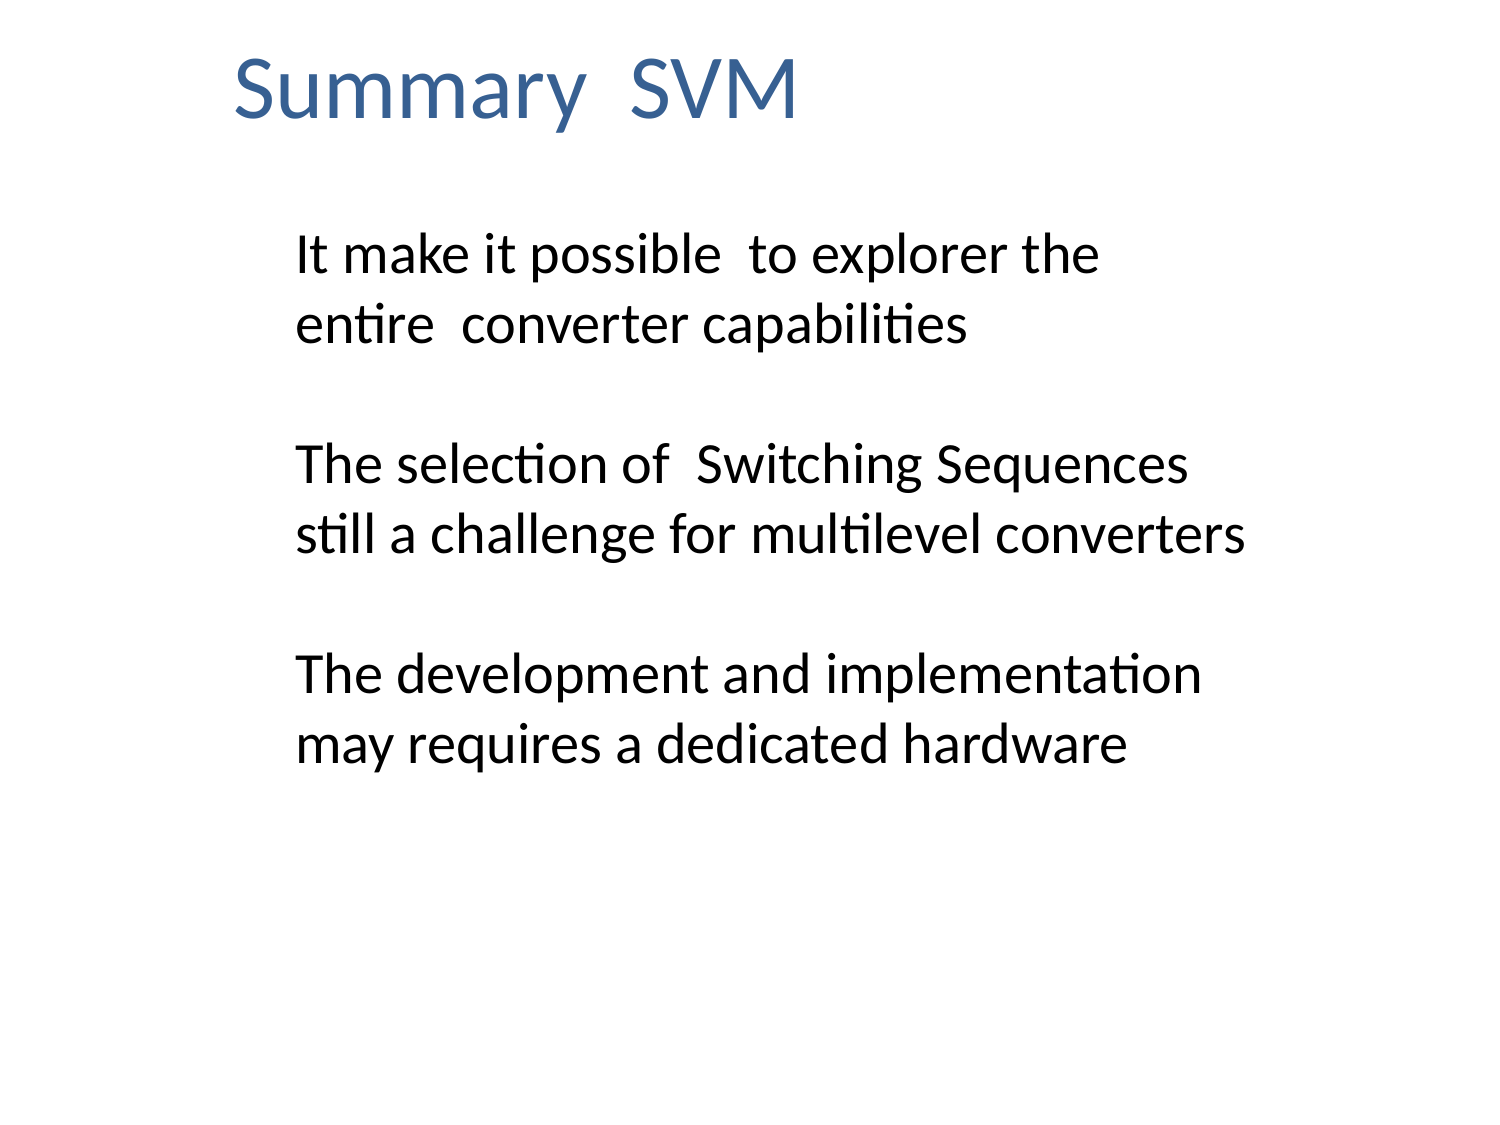

Summary  SVM
It make it possible  to explorer the  entire  converter capabilities

The selection of  Switching Sequences still a challenge for multilevel converters

The development and implementation may requires a dedicated hardware